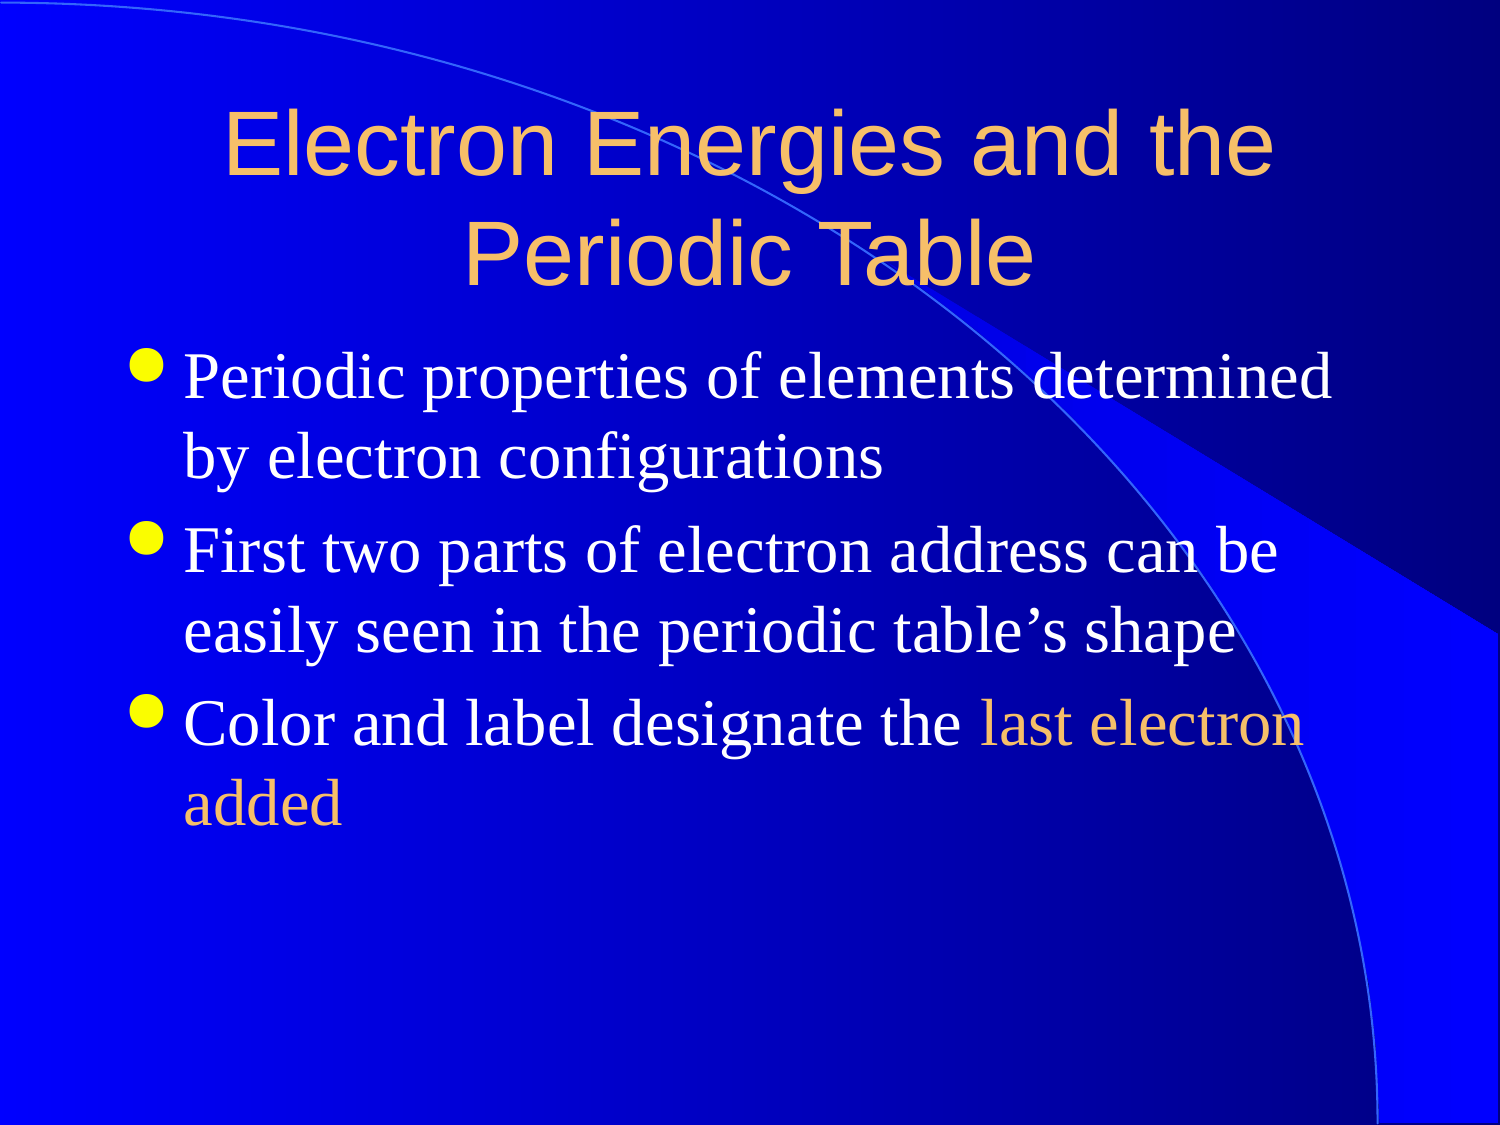

Electron Energies and the Periodic Table
Periodic properties of elements determined by electron configurations
First two parts of electron address can be easily seen in the periodic table’s shape
Color and label designate the last electron added